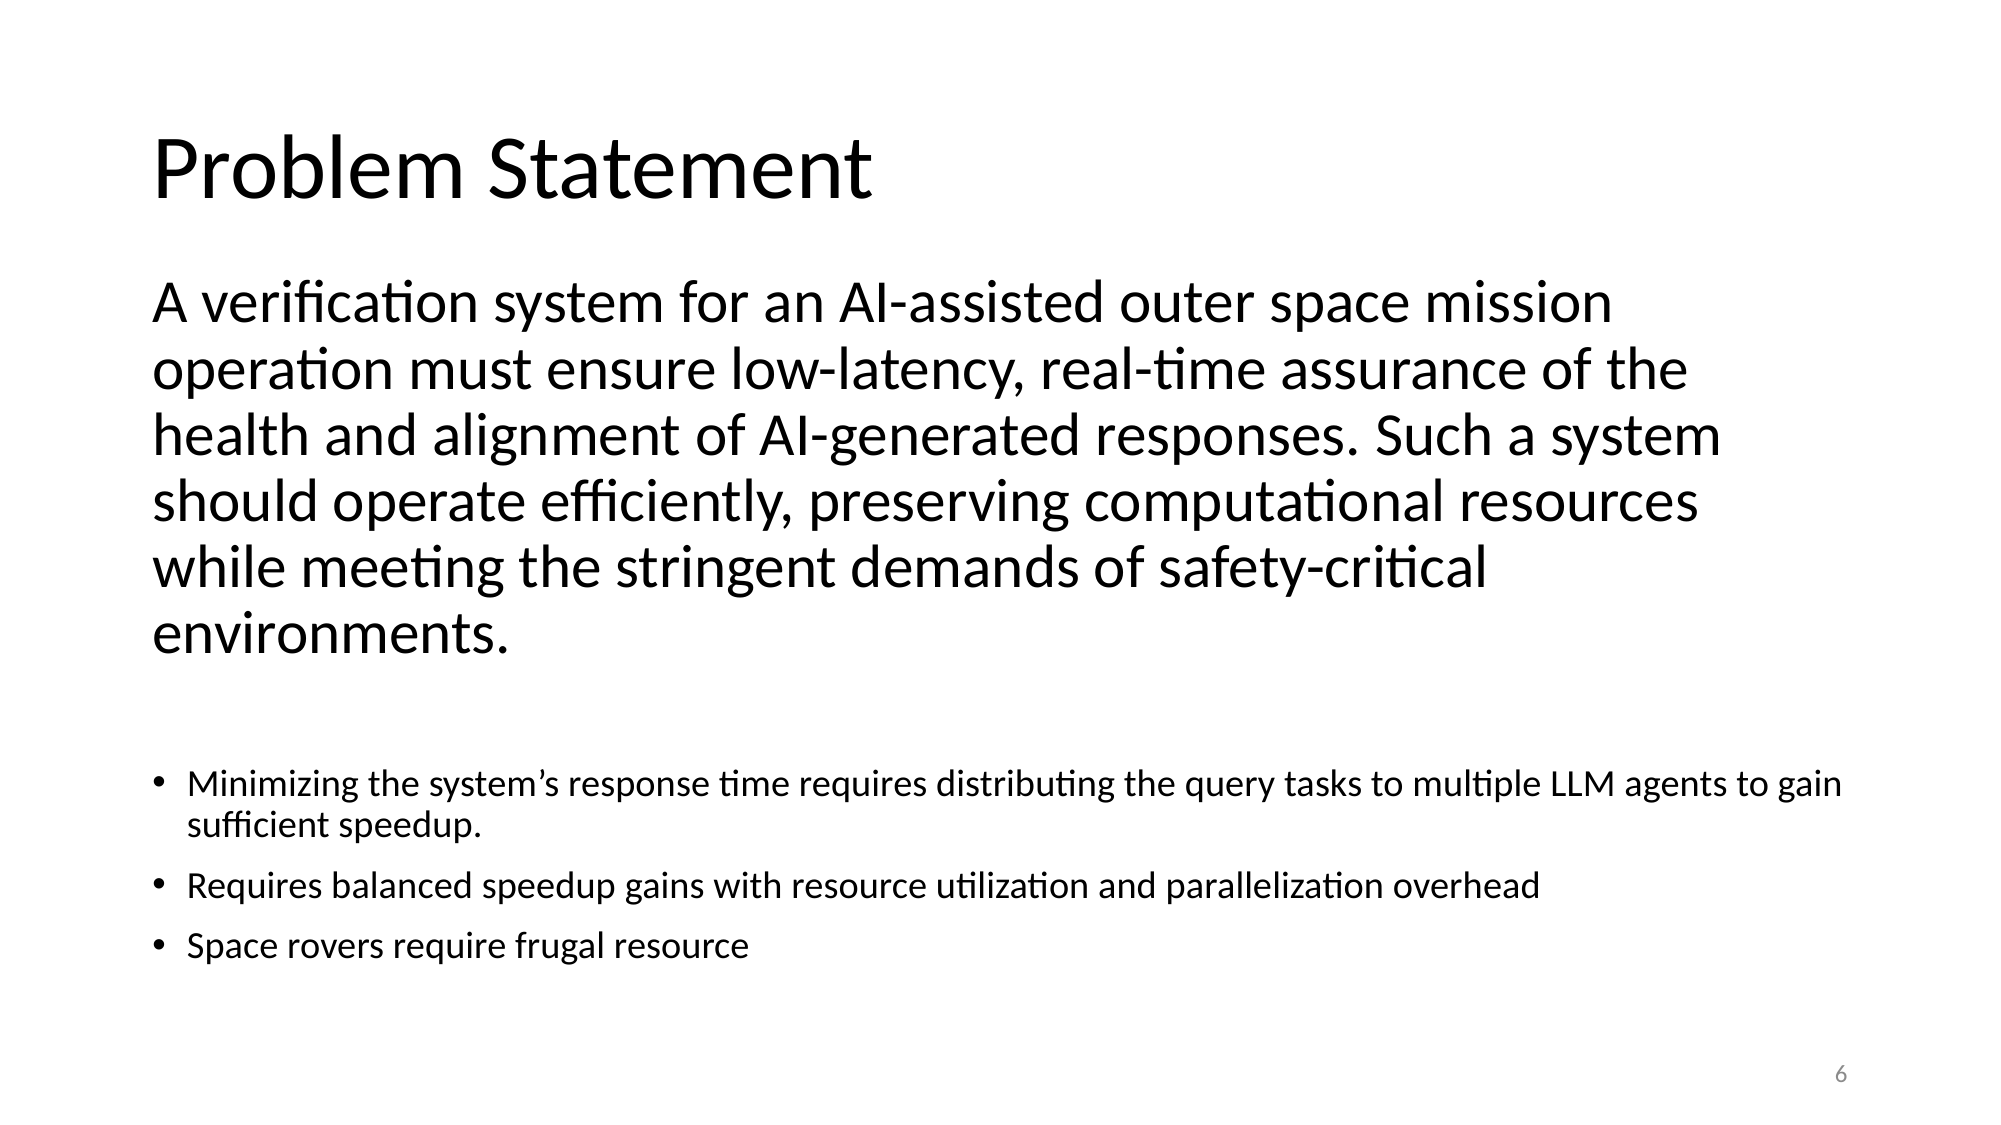

# Problem Statement
A verification system for an AI-assisted outer space mission operation must ensure low-latency, real-time assurance of the health and alignment of AI-generated responses. Such a system should operate efficiently, preserving computational resources while meeting the stringent demands of safety-critical environments.

Minimizing the system’s response time requires distributing the query tasks to multiple LLM agents to gain sufficient speedup.
Requires balanced speedup gains with resource utilization and parallelization overhead
Space rovers require frugal resource
6